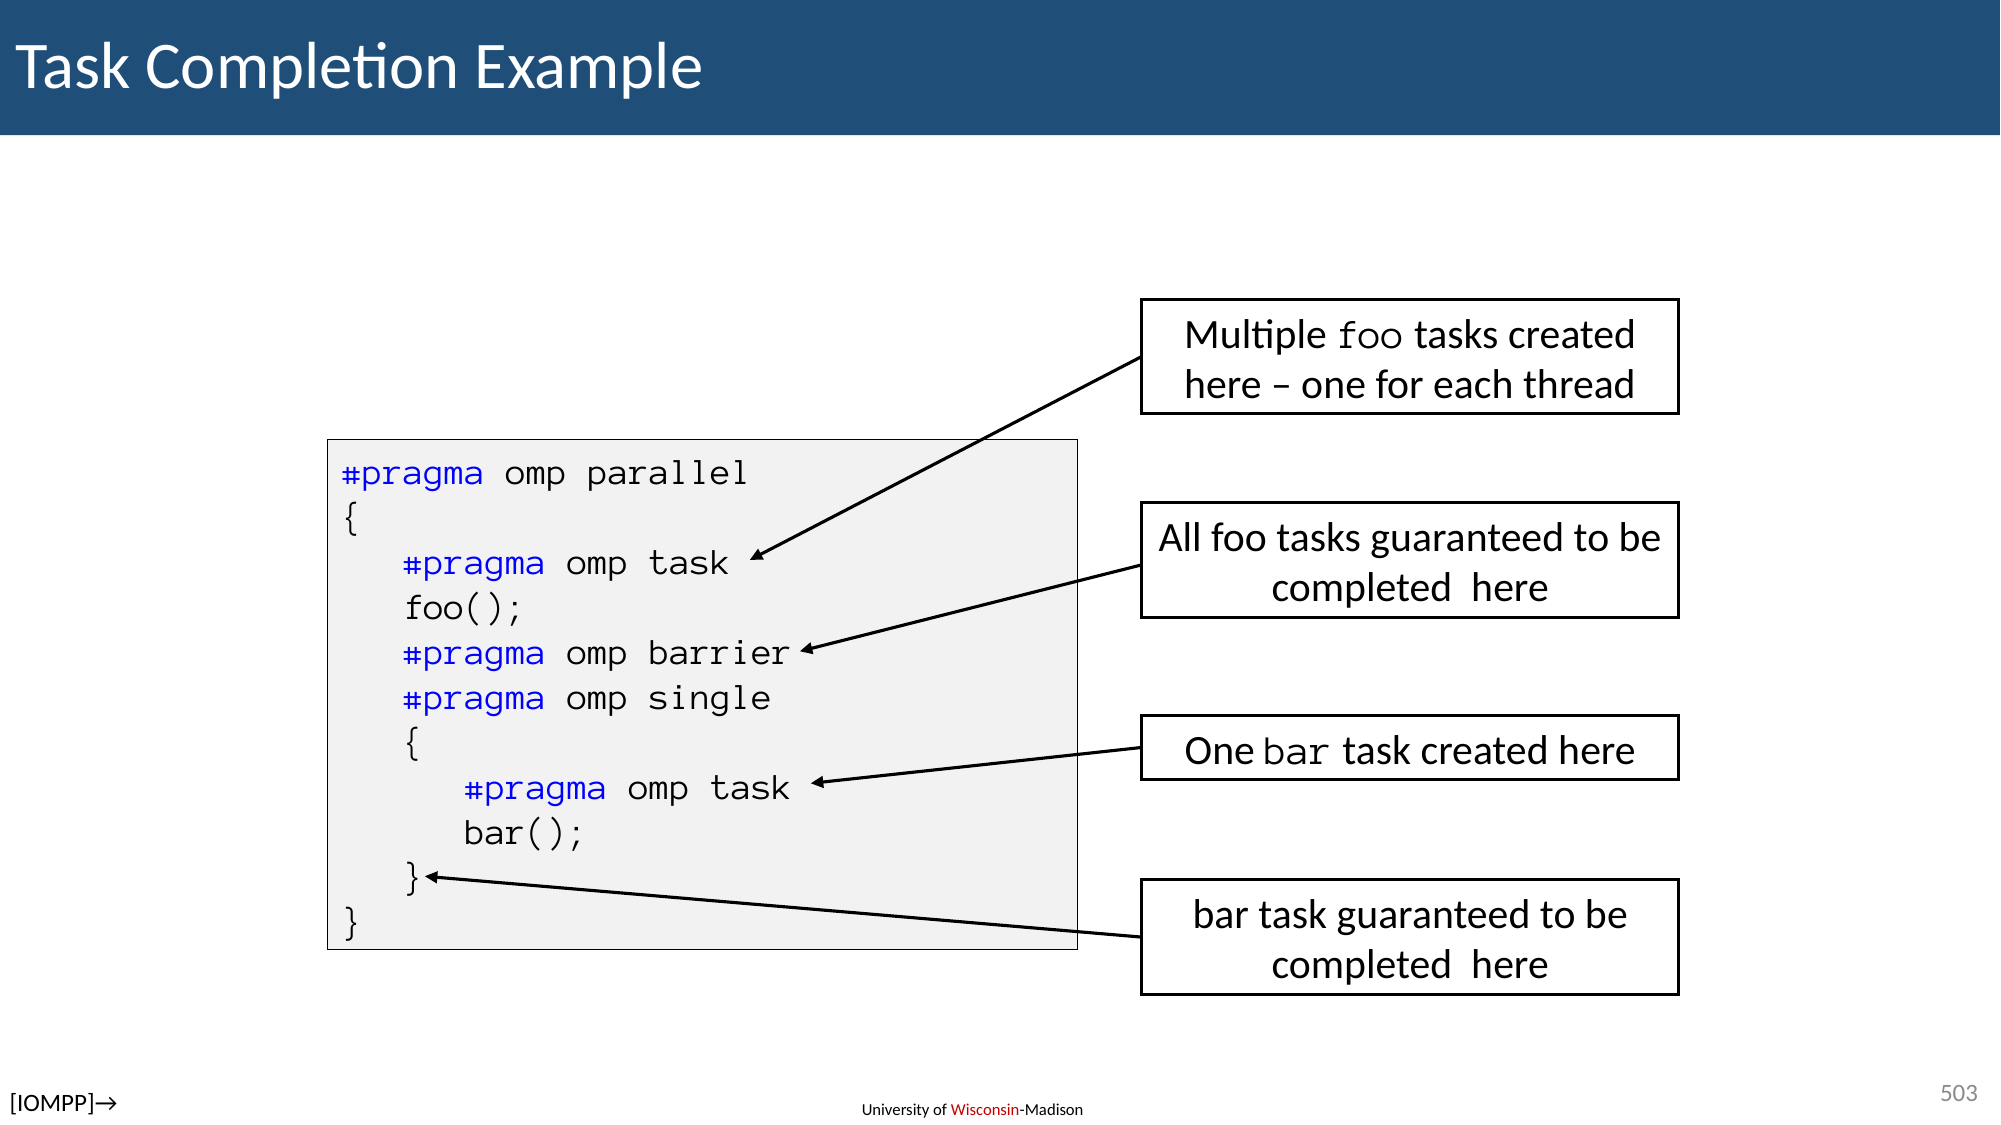

# Task Completion Example

Multiple foo tasks created here – one for each thread

#pragma omp parallel
{
   #pragma omp task
   foo();
   #pragma omp barrier
   #pragma omp single
   {
      #pragma omp task
      bar();
   }
}
All foo tasks guaranteed to be completed  here

One bar task created here

bar task guaranteed to be completed  here
503
[IOMPP]→